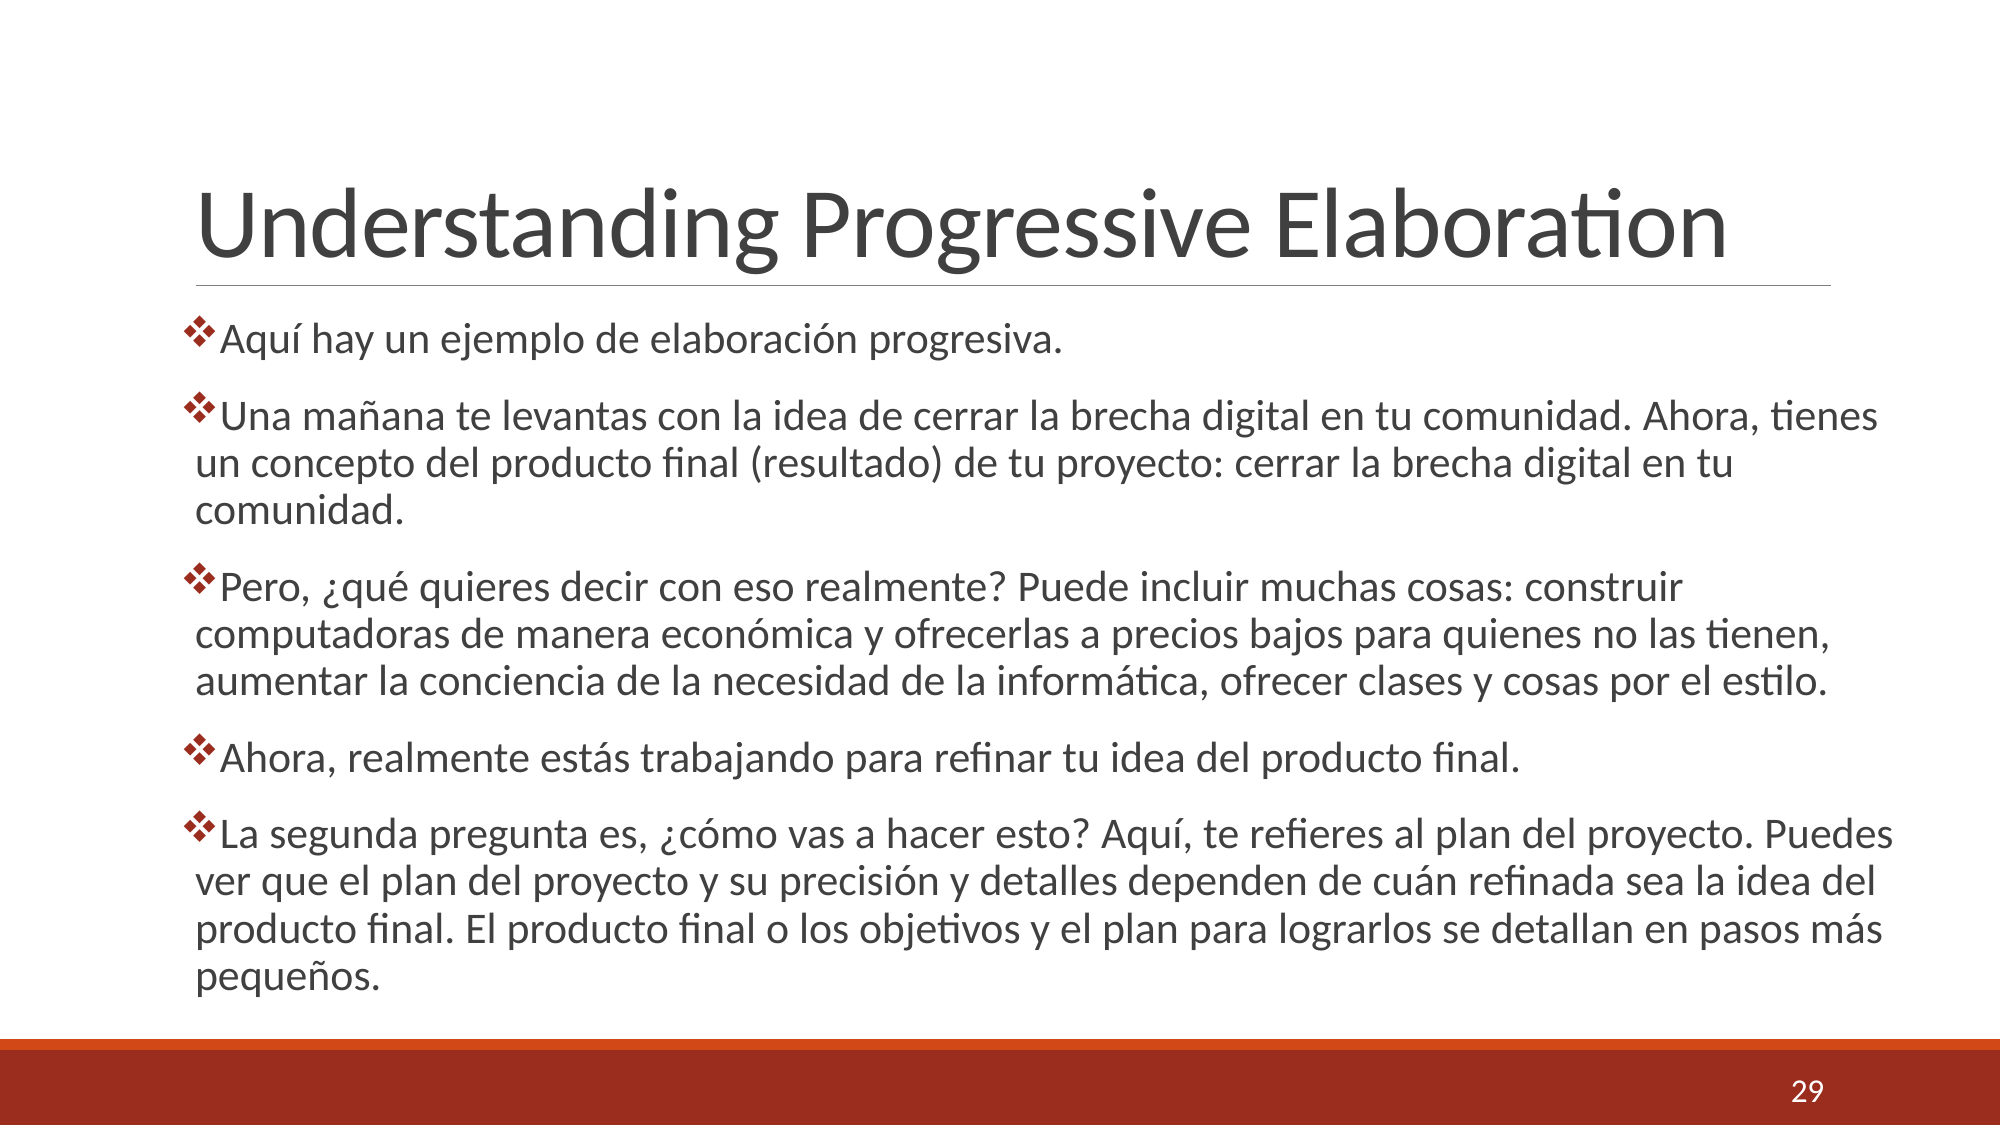

# Understanding Progressive Elaboration
Aquí hay un ejemplo de elaboración progresiva.
Una mañana te levantas con la idea de cerrar la brecha digital en tu comunidad. Ahora, tienes un concepto del producto final (resultado) de tu proyecto: cerrar la brecha digital en tu comunidad.
Pero, ¿qué quieres decir con eso realmente? Puede incluir muchas cosas: construir computadoras de manera económica y ofrecerlas a precios bajos para quienes no las tienen, aumentar la conciencia de la necesidad de la informática, ofrecer clases y cosas por el estilo.
Ahora, realmente estás trabajando para refinar tu idea del producto final.
La segunda pregunta es, ¿cómo vas a hacer esto? Aquí, te refieres al plan del proyecto. Puedes ver que el plan del proyecto y su precisión y detalles dependen de cuán refinada sea la idea del producto final. El producto final o los objetivos y el plan para lograrlos se detallan en pasos más pequeños.
29